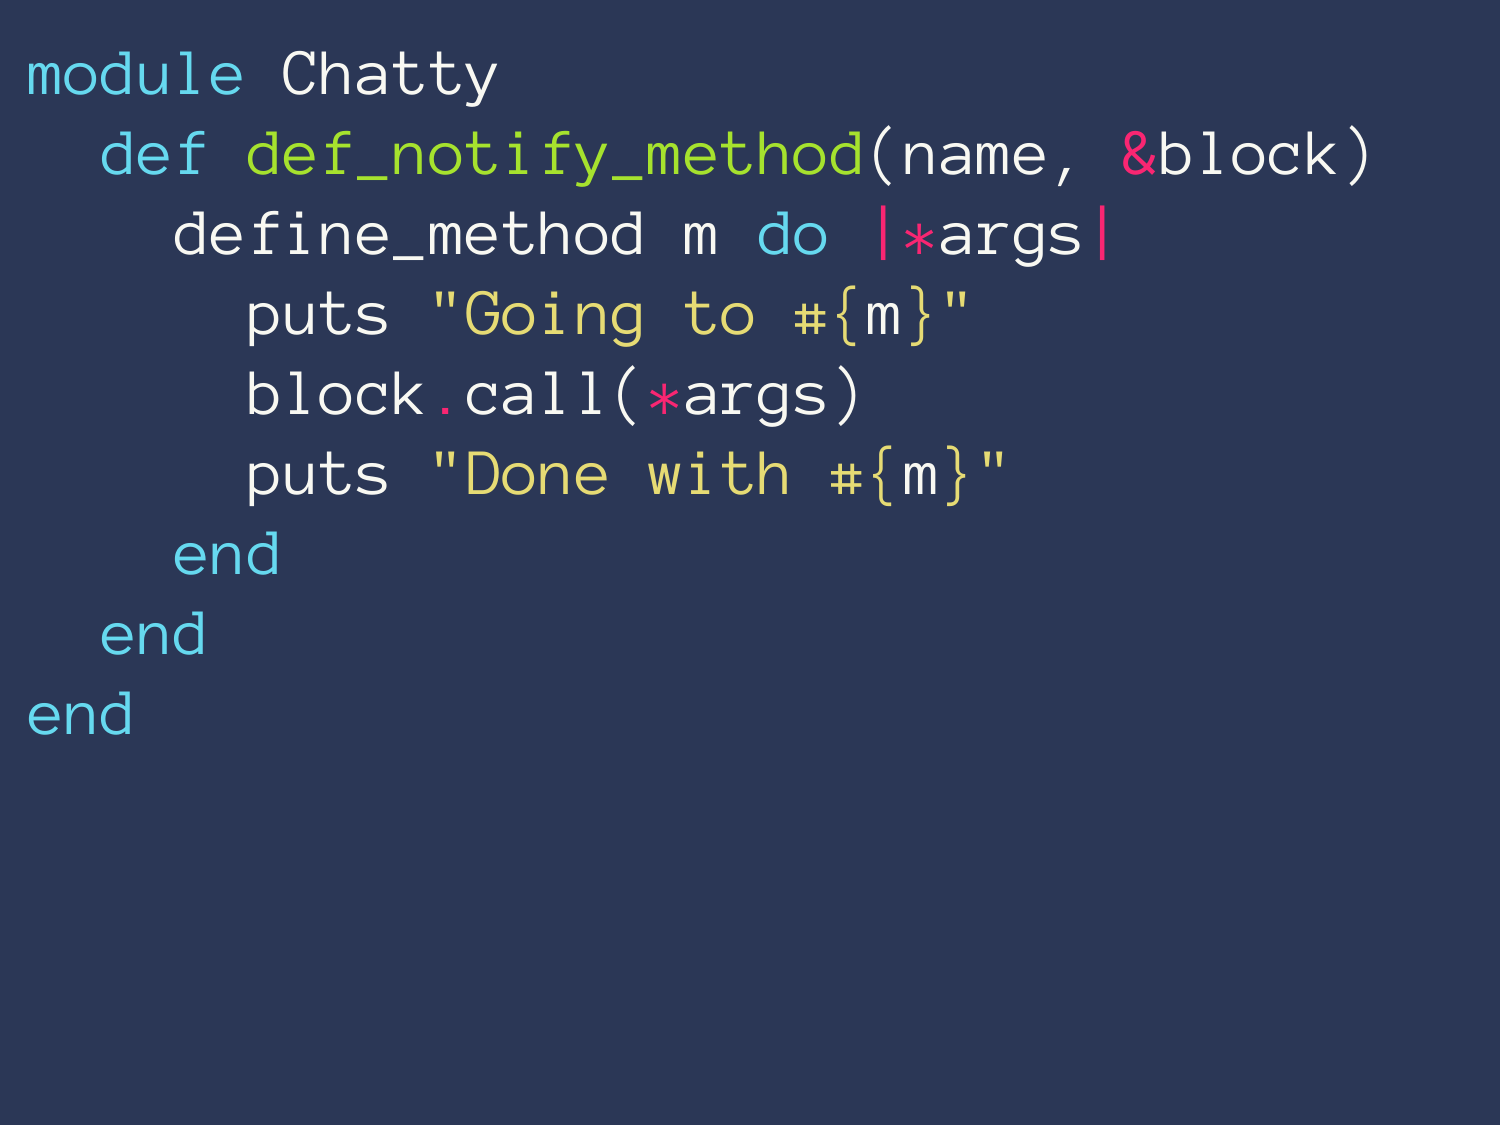

module Chatty
  def def_notify_method(name, &block)
    define_method m do |*args|
      puts "Going to #{m}"
      block.call(*args)
      puts "Done with #{m}"
    end
  end
end